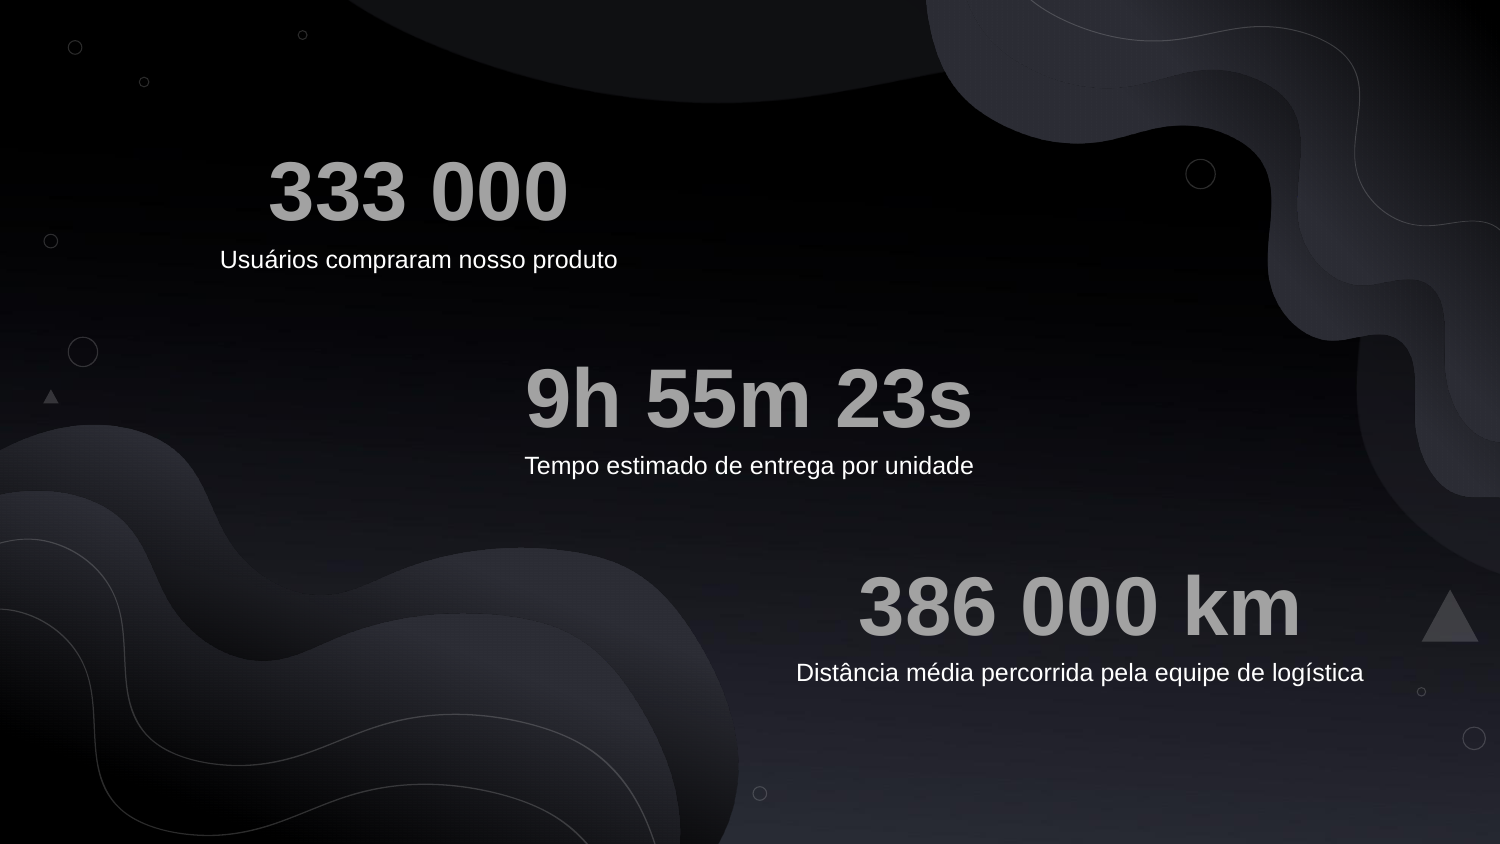

333 000
Usuários compraram nosso produto
# 9h 55m 23s
Tempo estimado de entrega por unidade
386 000 km
Distância média percorrida pela equipe de logística